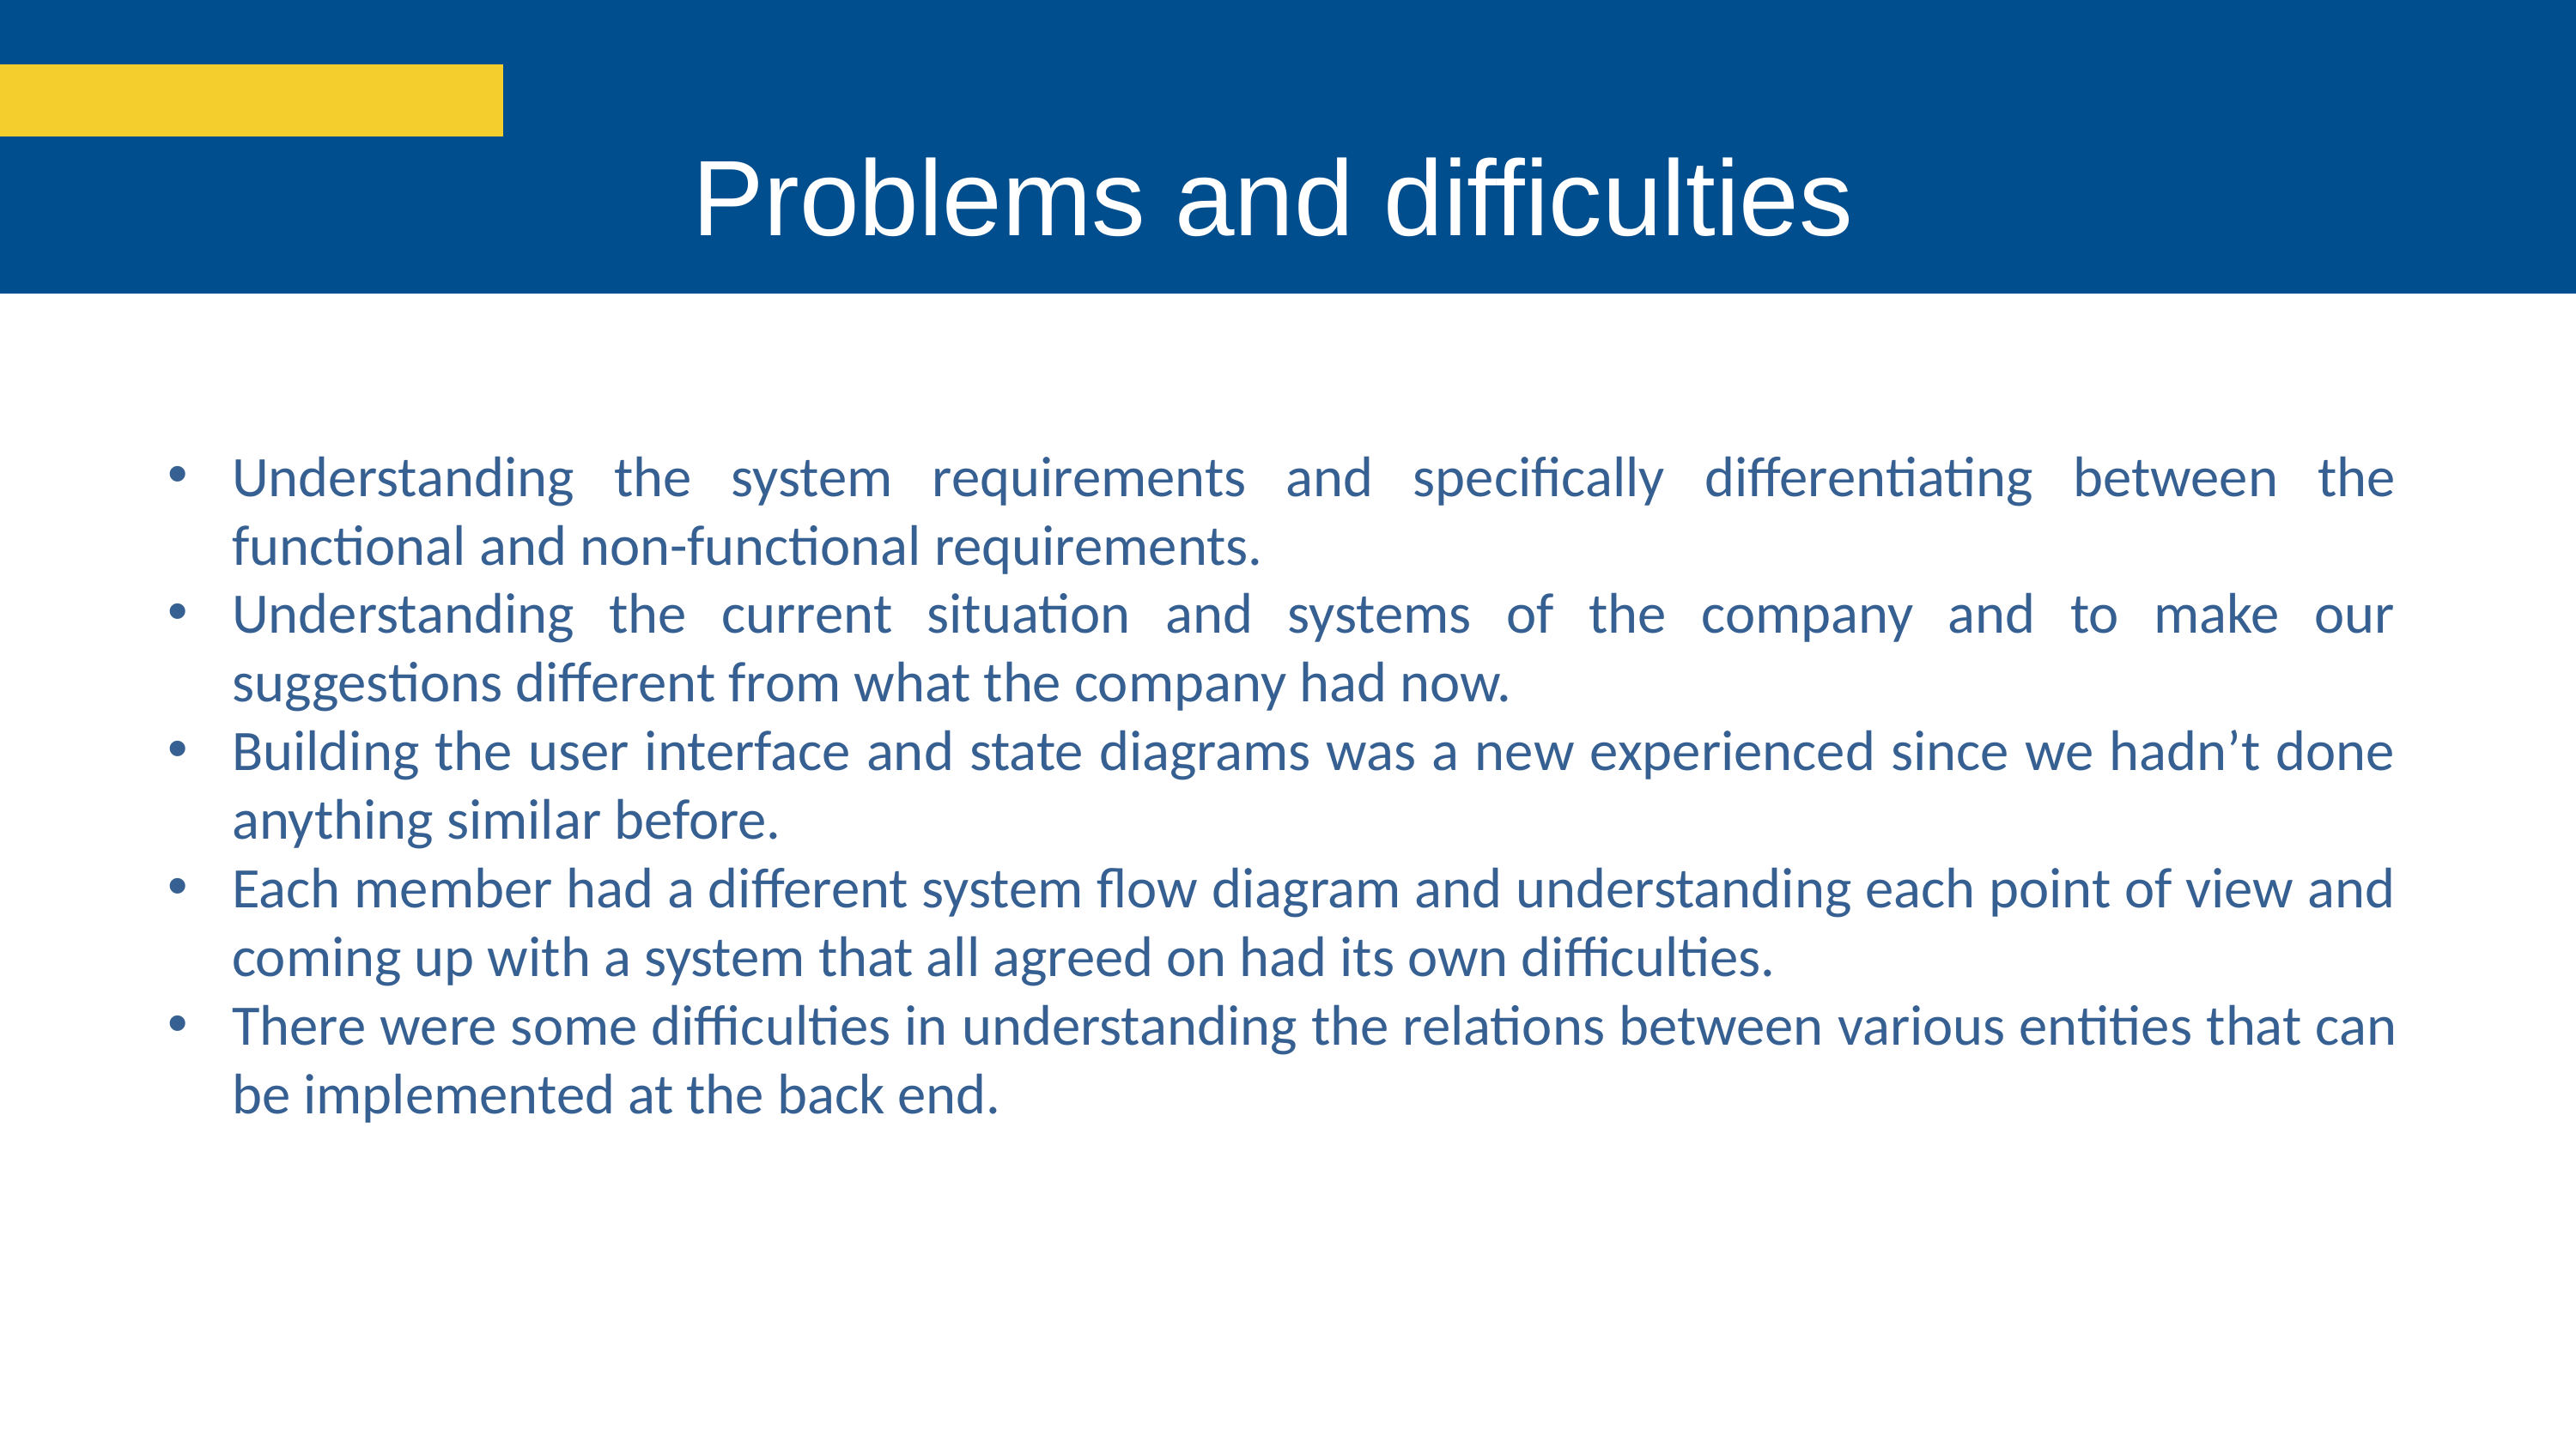

Problems and difficulties
Understanding the system requirements and specifically differentiating between the functional and non-functional requirements.
Understanding the current situation and systems of the company and to make our suggestions different from what the company had now.
Building the user interface and state diagrams was a new experienced since we hadn’t done anything similar before.
Each member had a different system flow diagram and understanding each point of view and coming up with a system that all agreed on had its own difficulties.
There were some difficulties in understanding the relations between various entities that can be implemented at the back end.